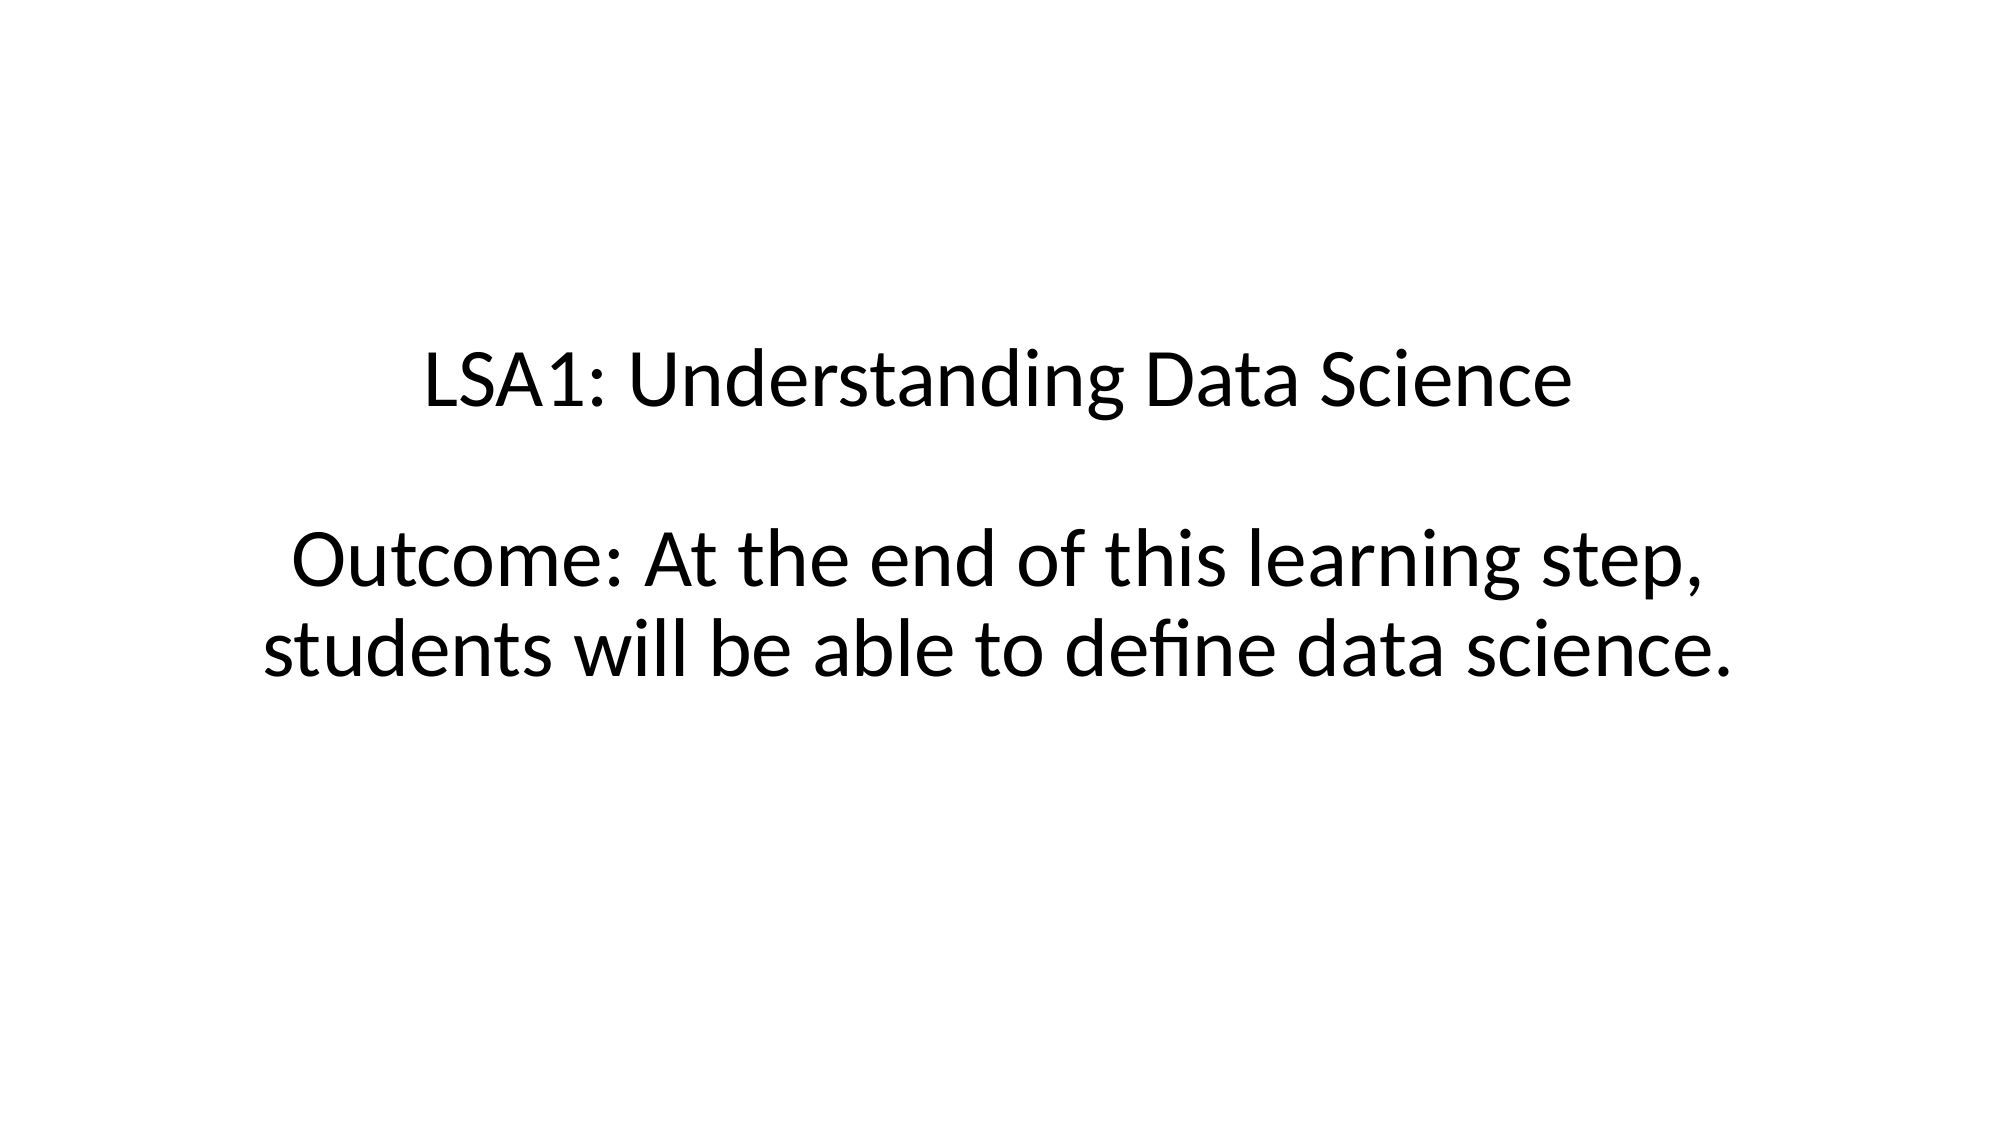

# LSA1: Understanding Data Science Outcome: At the end of this learning step, students will be able to define data science.